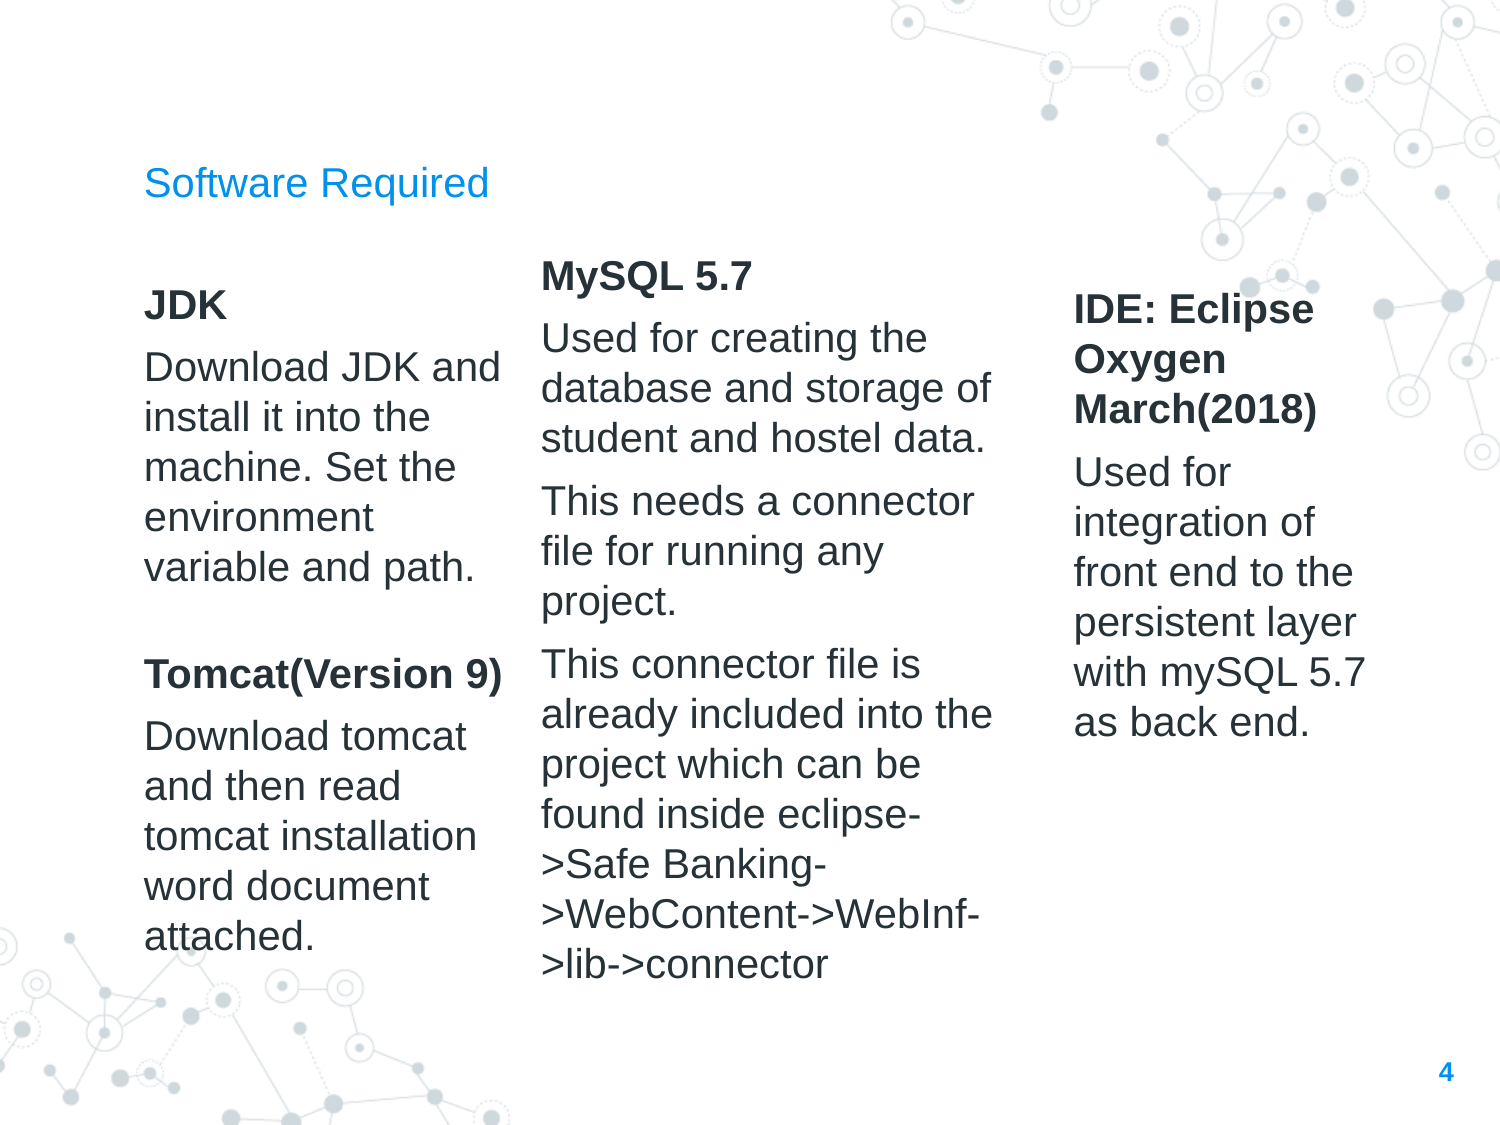

# Software Required
MySQL 5.7
Used for creating the database and storage of student and hostel data.
This needs a connector file for running any project.
This connector file is already included into the project which can be found inside eclipse->Safe Banking->WebContent->WebInf->lib->connector
JDK
Download JDK and install it into the machine. Set the environment variable and path.
IDE: Eclipse Oxygen March(2018)
Used for integration of front end to the persistent layer with mySQL 5.7 as back end.
Tomcat(Version 9)
Download tomcat and then read tomcat installation word document attached.

4